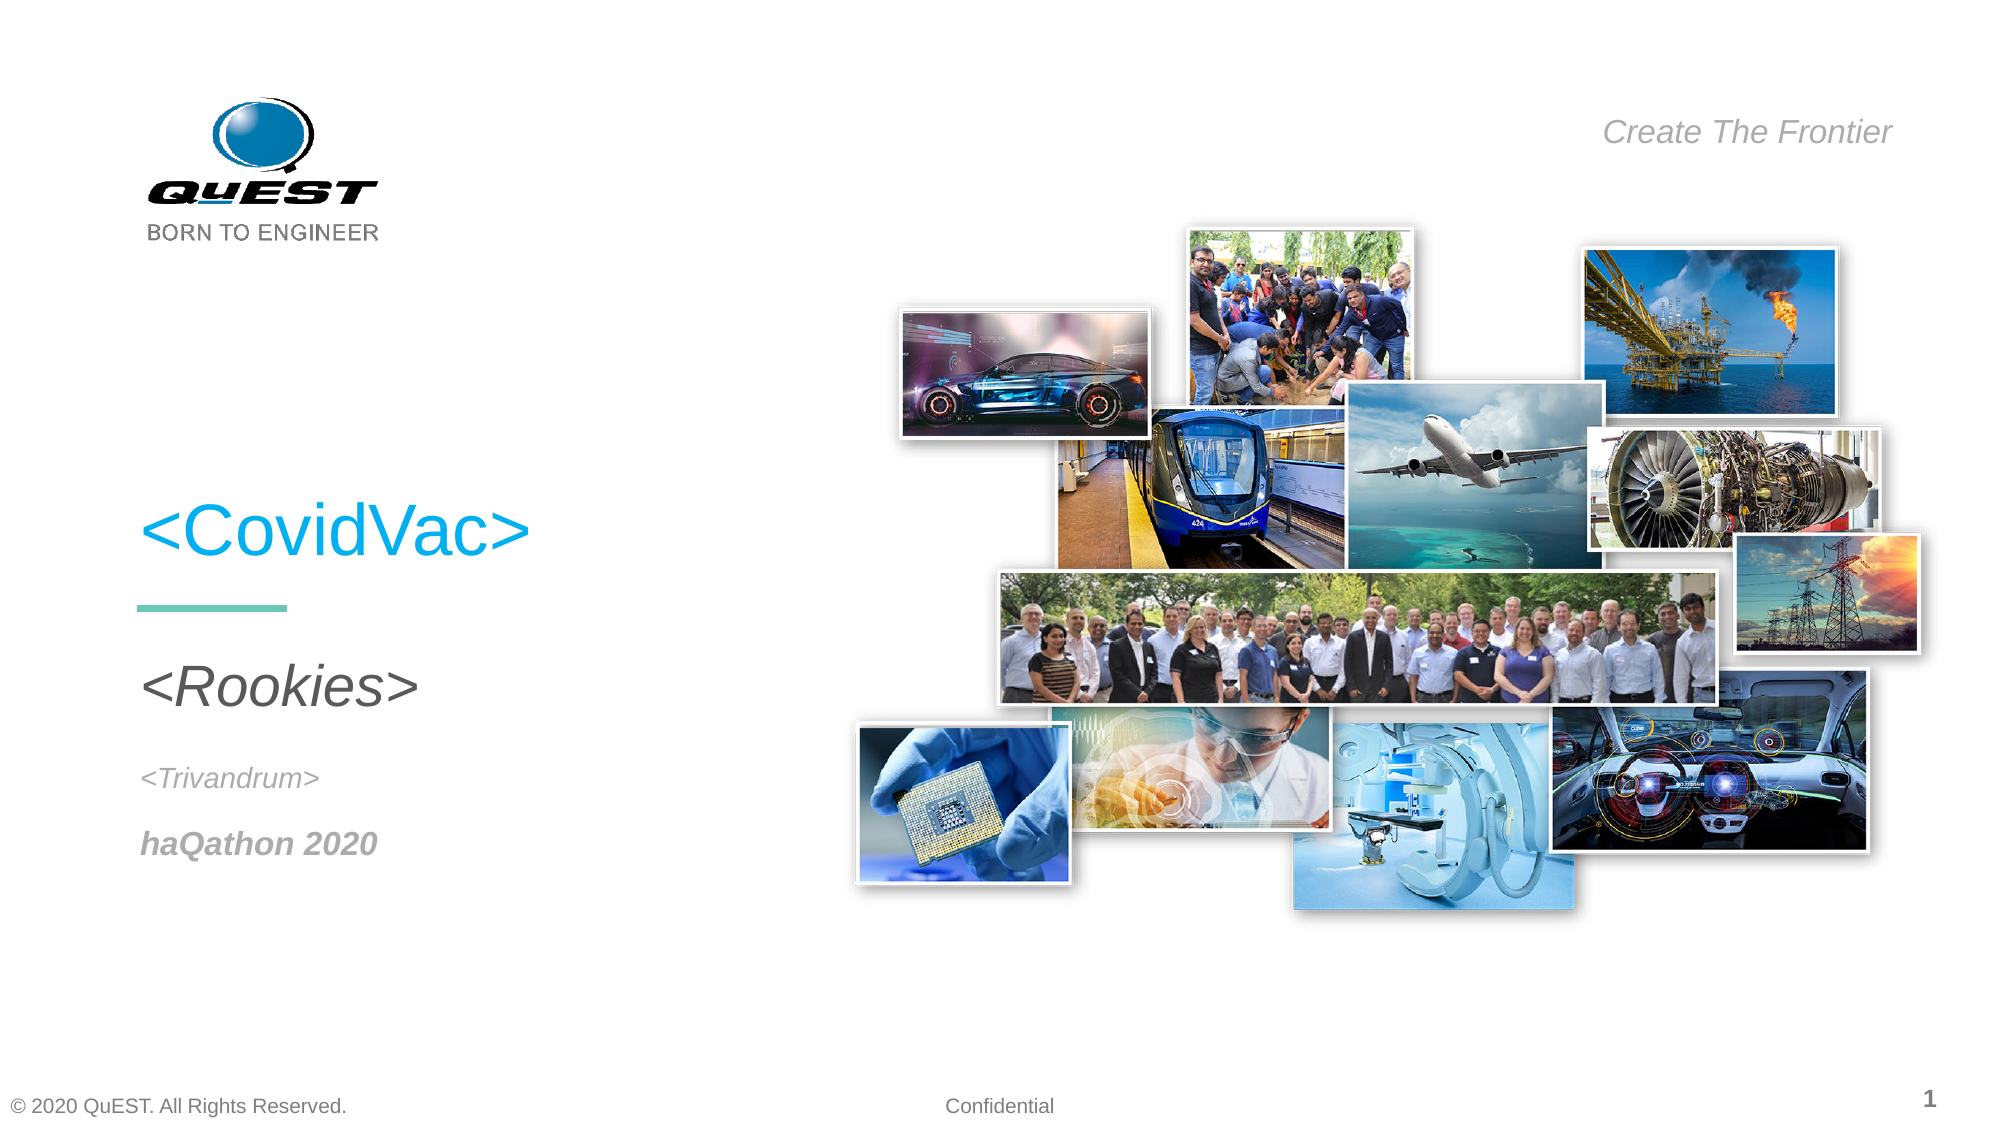

# <CovidVac>
<Rookies>
<Trivandrum>
haQathon 2020
Global Product Engineering and Lifecycle Services Company